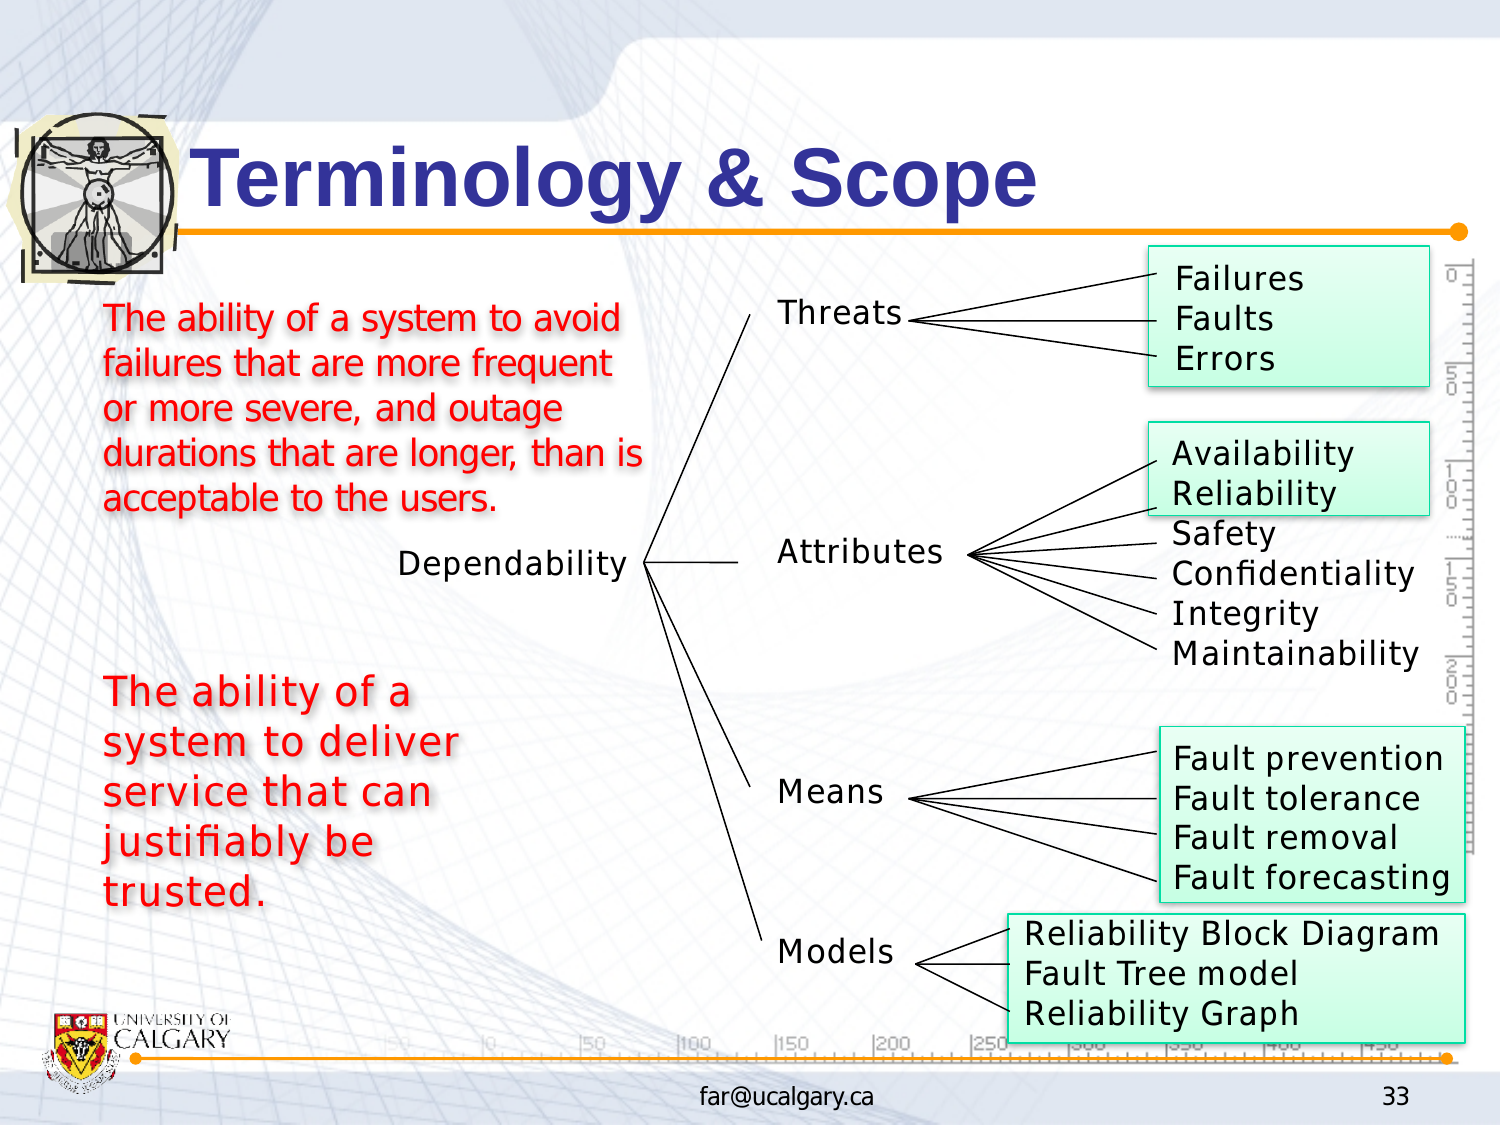

# Terminology & Scope

Failures
Faults
Errors

Threats

Attributes

Means

Models
The ability of a system to avoid failures that are more frequent or more severe, and outage durations that are longer, than is acceptable to the users.
Availability
Reliability
Safety
Confidentiality
Integrity
Maintainability

Dependability
The ability of a system to deliver service that can justifiably be trusted.
Fault prevention
Fault tolerance
Fault removal
Fault forecasting

Reliability Block Diagram
Fault Tree model
Reliability Graph

far@ucalgary.ca
33